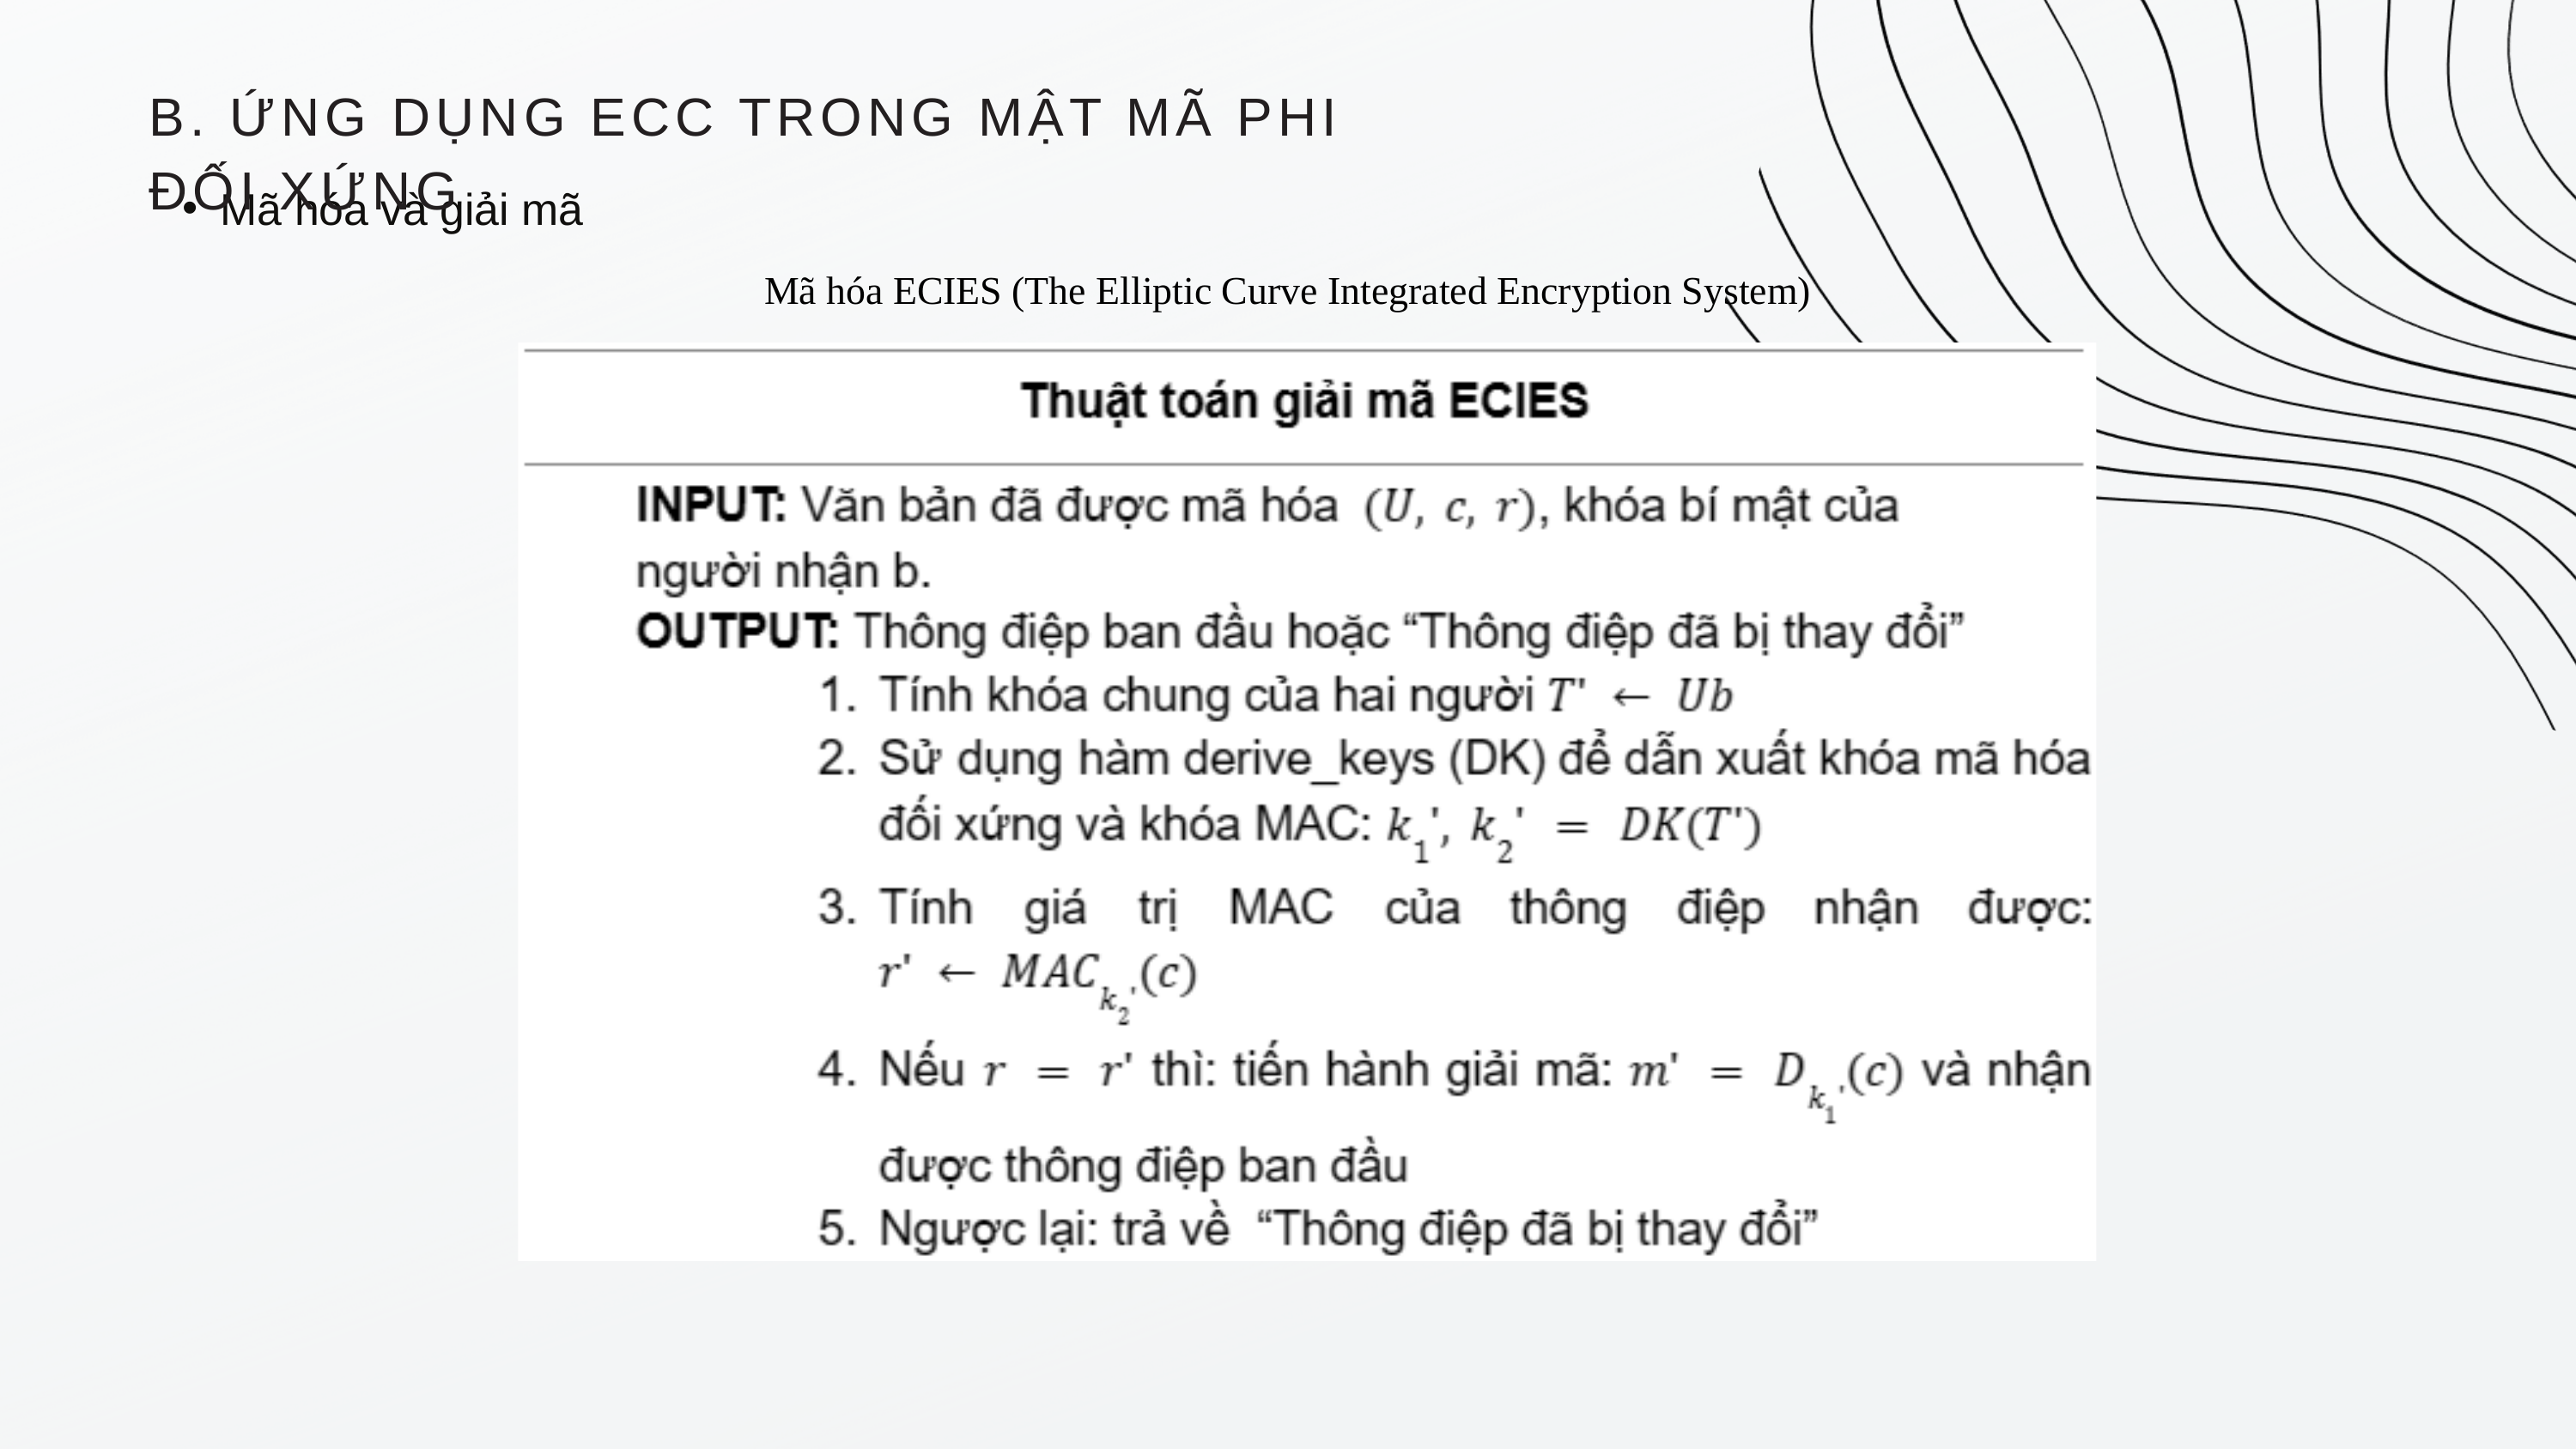

B. ỨNG DỤNG ECC TRONG MẬT MÃ PHI ĐỐI XỨNG
Mã hóa và giải mã
Mã hóa ECIES (The Elliptic Curve Integrated Encryption System)